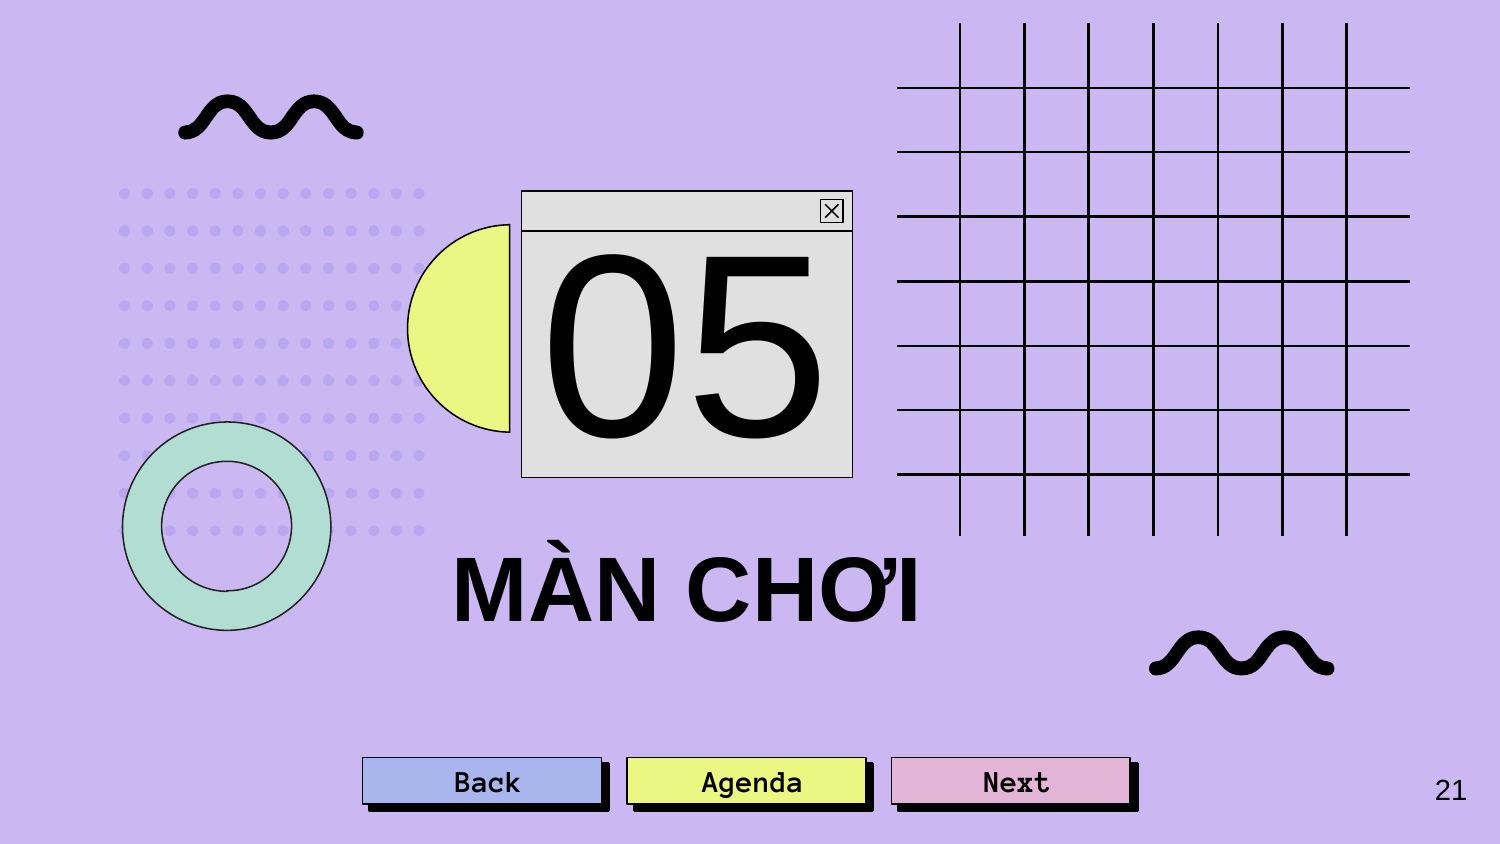

05
# MÀN CHƠI

Back

Next

Agenda
21